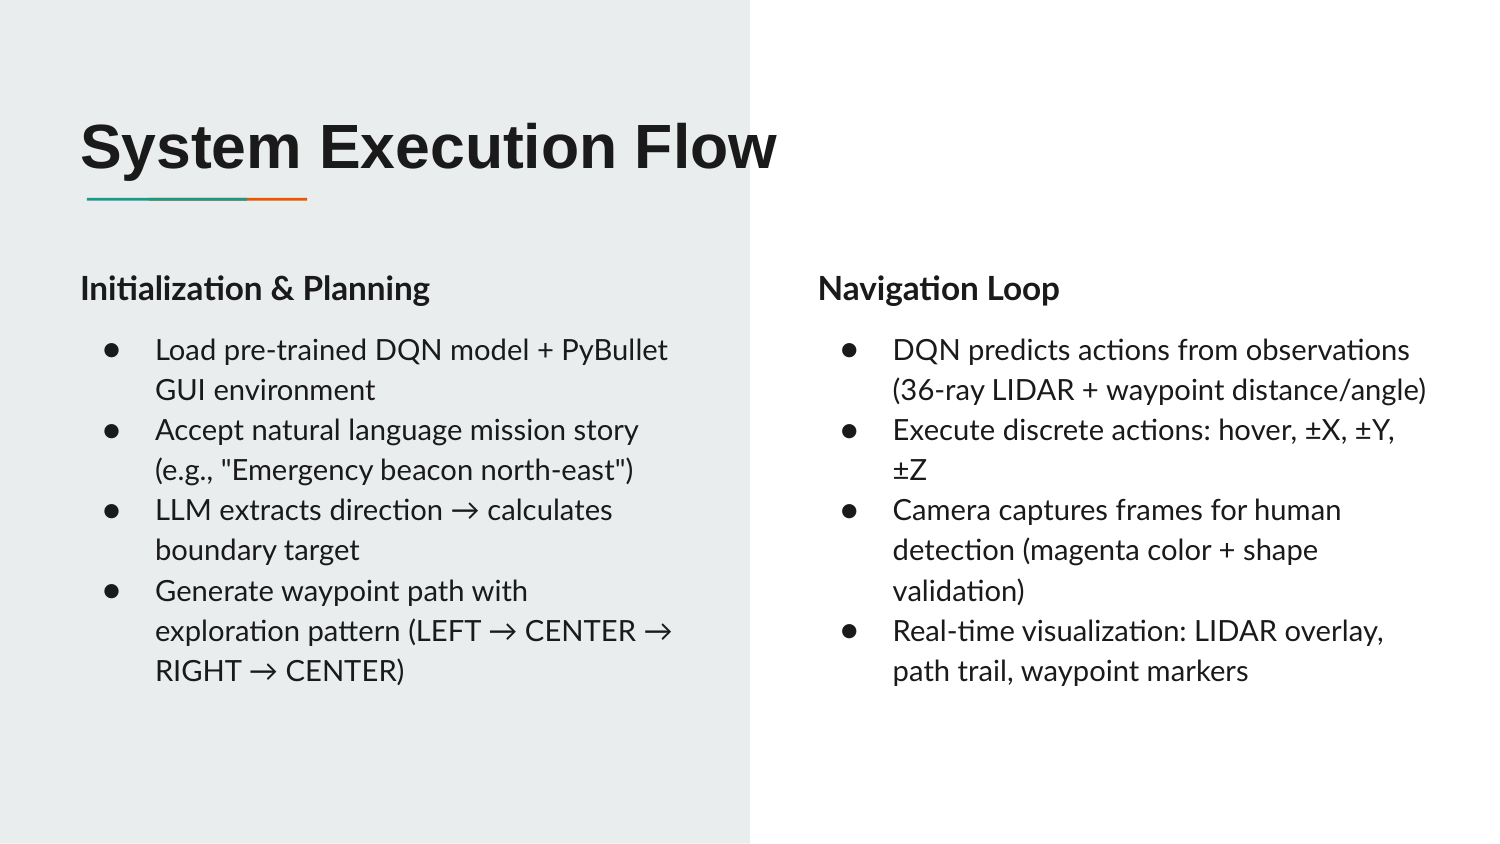

# System Execution Flow
Initialization & Planning
Load pre-trained DQN model + PyBullet GUI environment
Accept natural language mission story (e.g., "Emergency beacon north-east")
LLM extracts direction → calculates boundary target
Generate waypoint path with exploration pattern (LEFT → CENTER → RIGHT → CENTER)

Navigation Loop
DQN predicts actions from observations (36-ray LIDAR + waypoint distance/angle)
Execute discrete actions: hover, ±X, ±Y, ±Z
Camera captures frames for human detection (magenta color + shape validation)
Real-time visualization: LIDAR overlay, path trail, waypoint markers